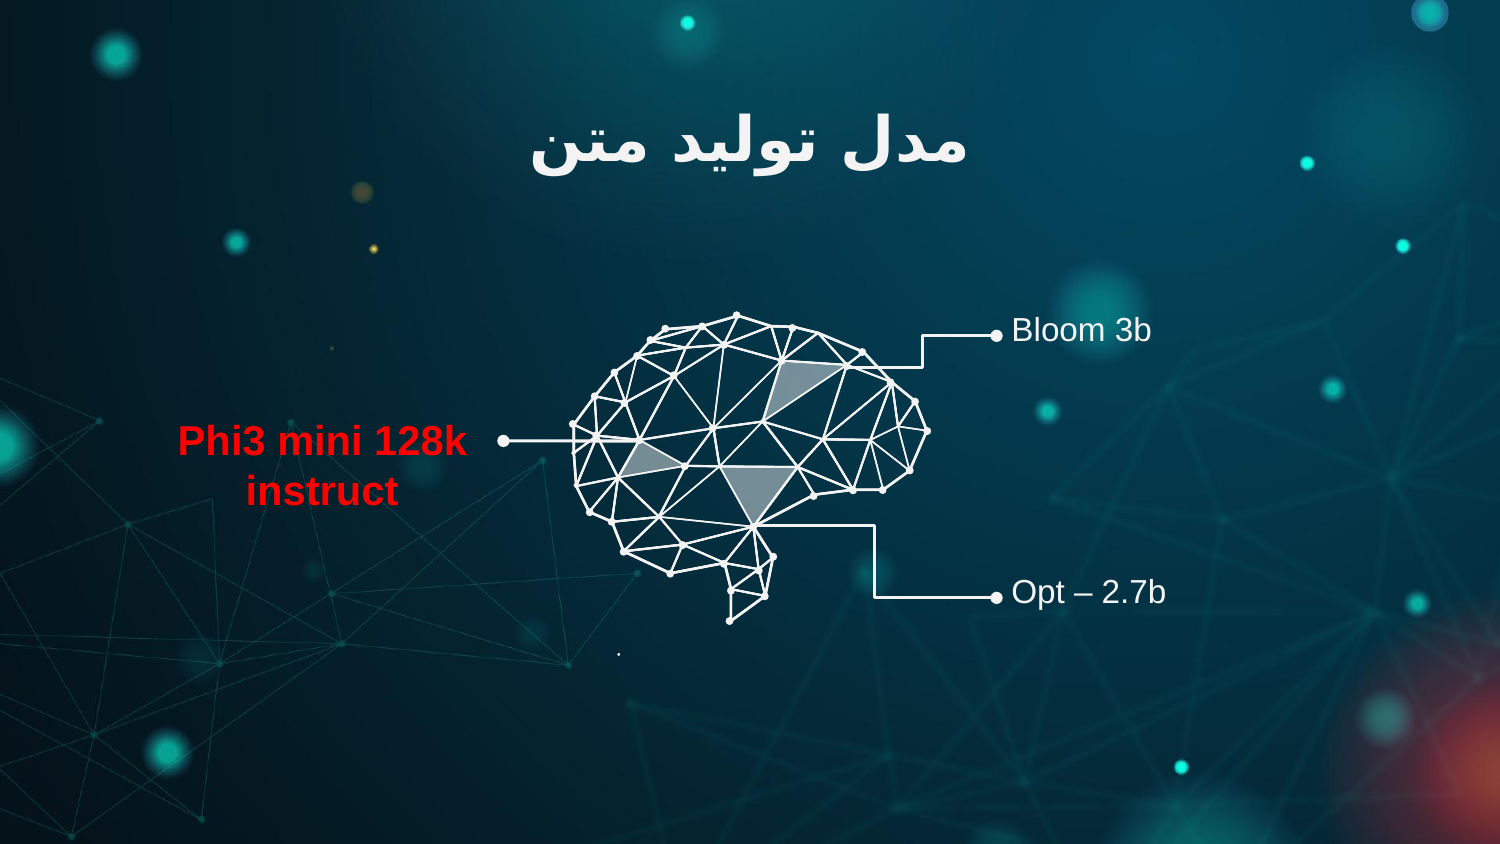

# مدل تولید متن
Bloom 3b

Phi3 mini 128k instruct
Opt – 2.7b